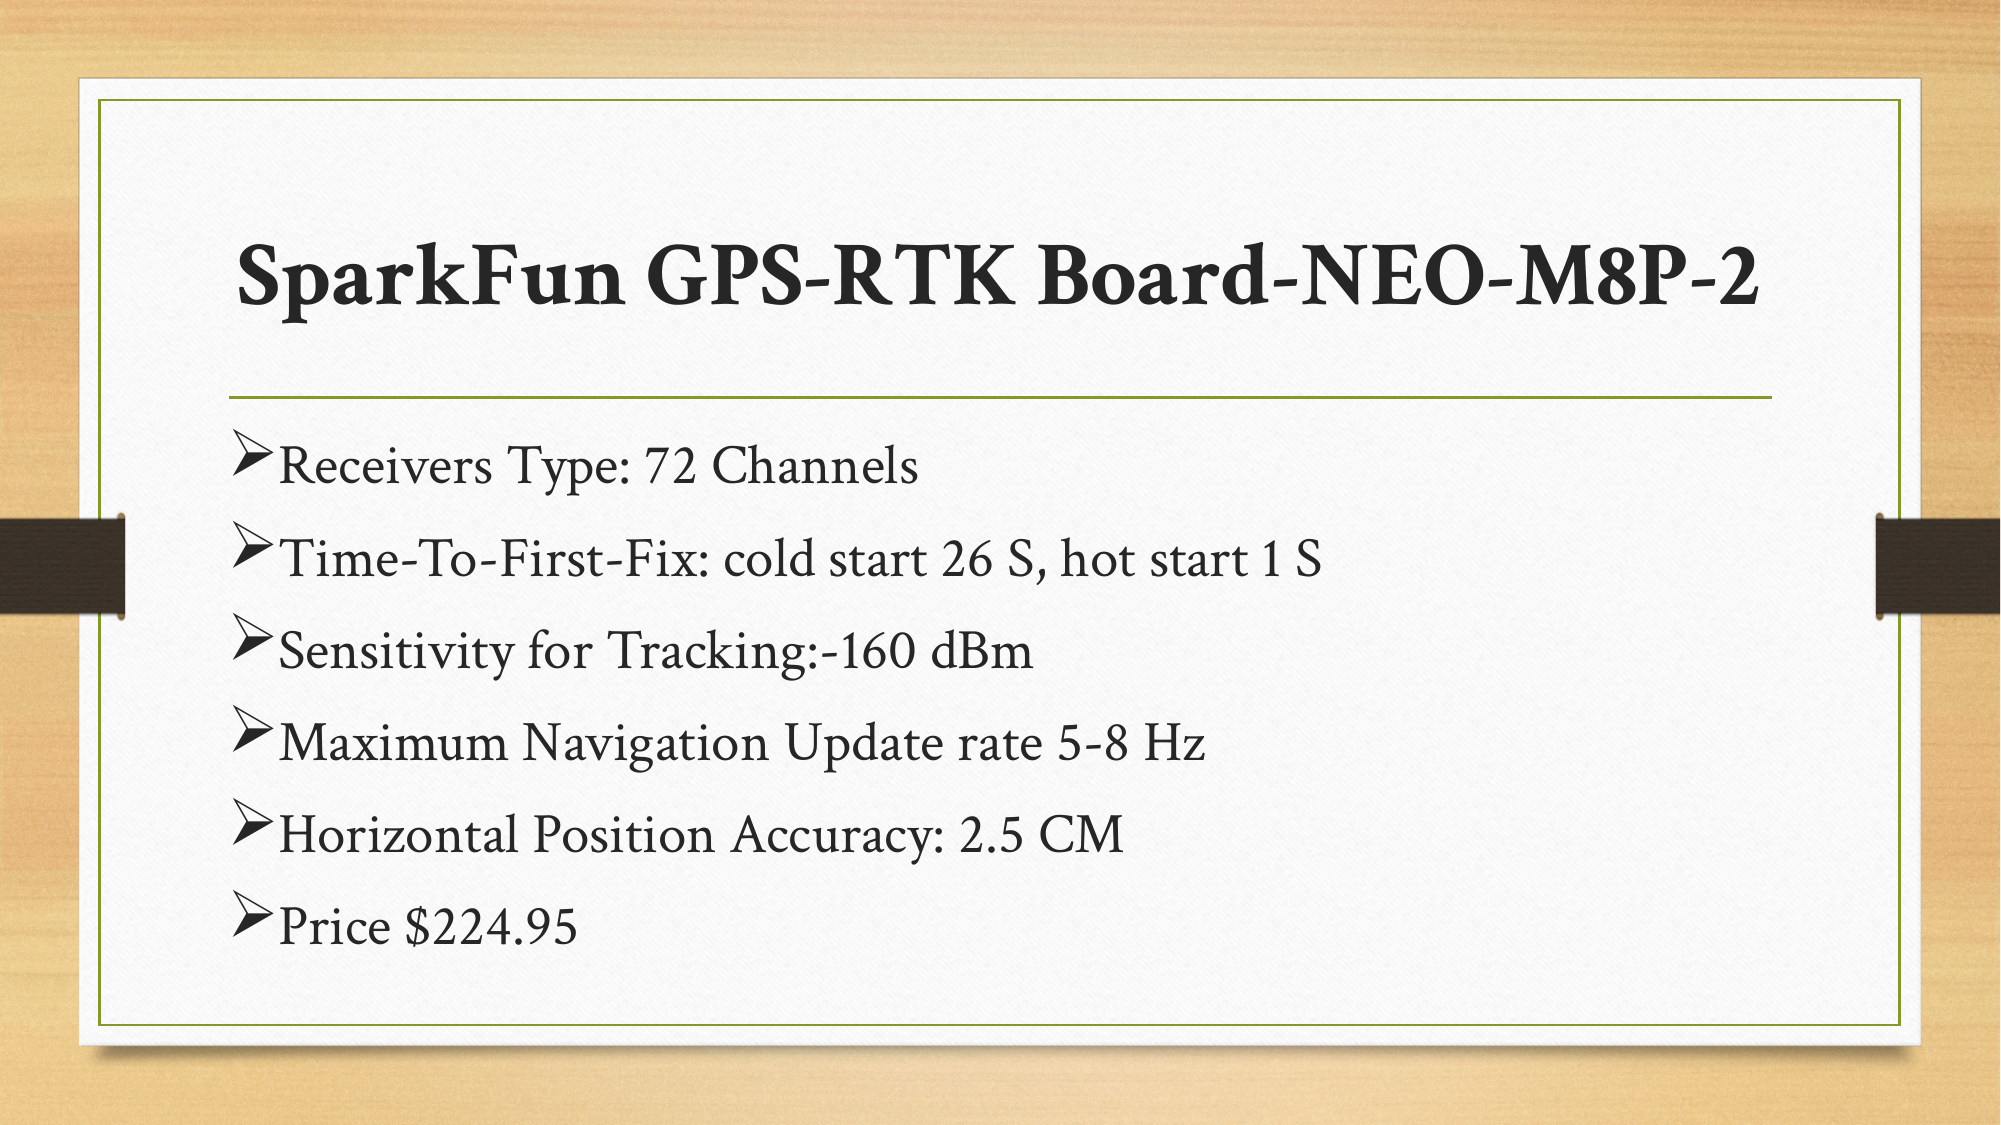

# SparkFun GPS-RTK Board-NEO-M8P-2
Receivers Type: 72 Channels
Time-To-First-Fix: cold start 26 S, hot start 1 S
Sensitivity for Tracking:-160 dBm
Maximum Navigation Update rate 5-8 Hz
Horizontal Position Accuracy: 2.5 CM
Price $224.95